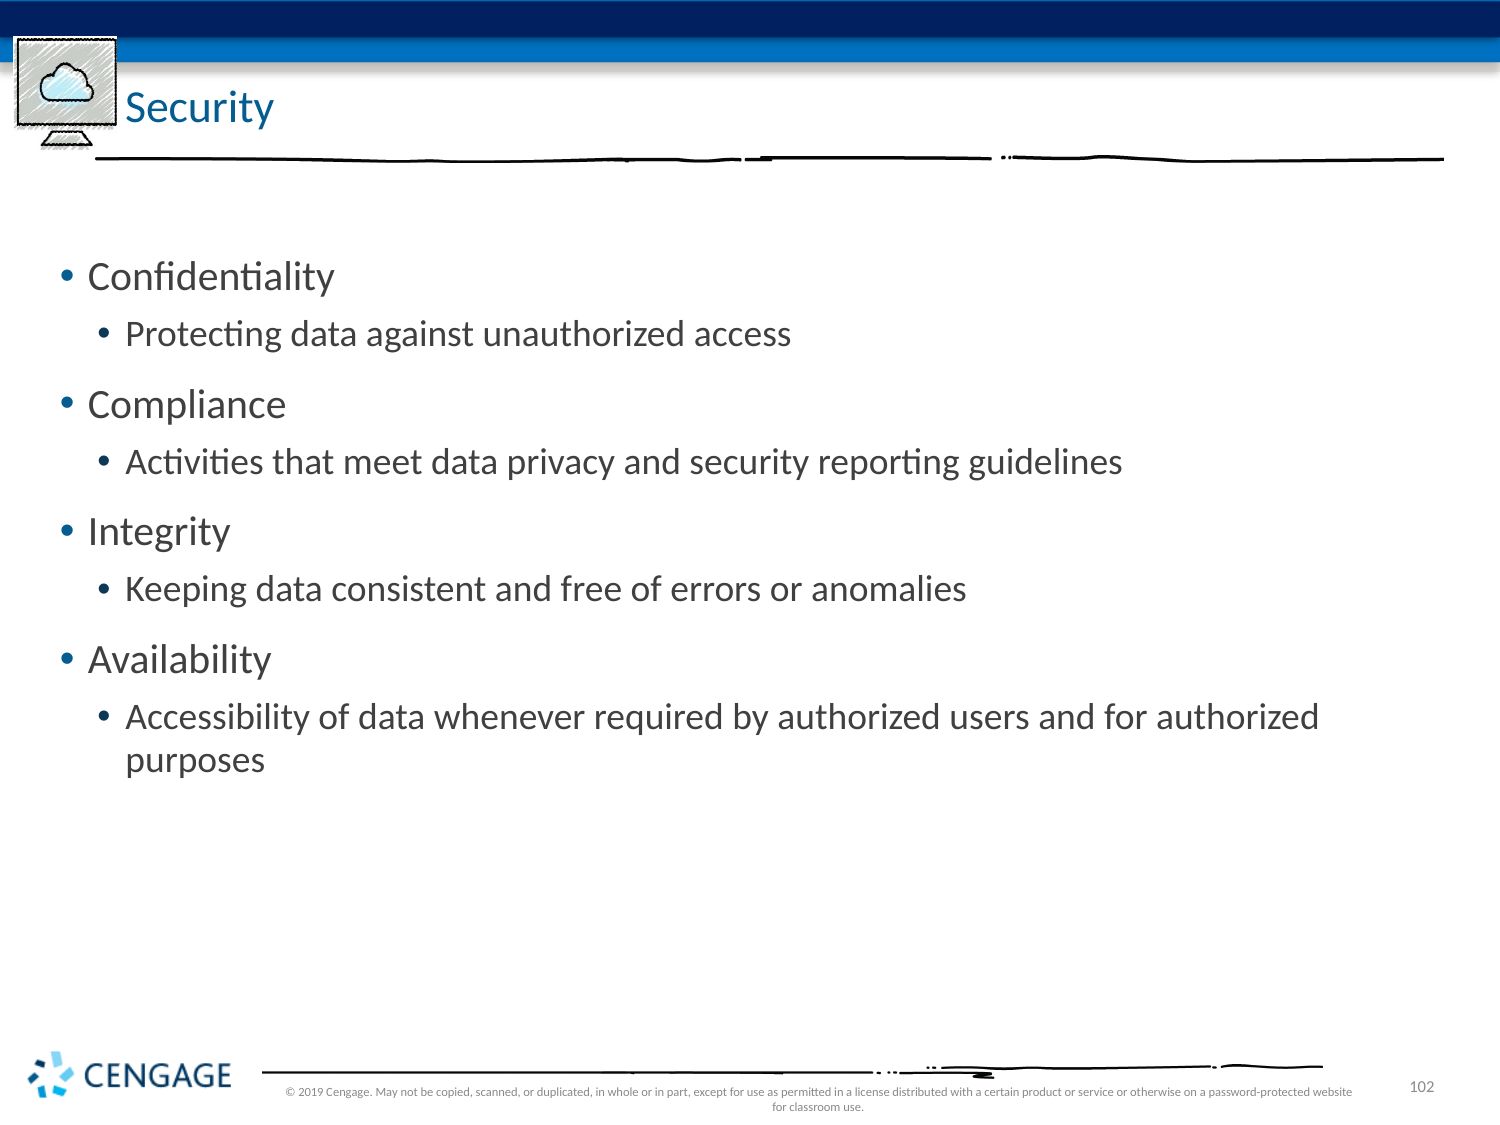

# Security
Confidentiality
Protecting data against unauthorized access
Compliance
Activities that meet data privacy and security reporting guidelines
Integrity
Keeping data consistent and free of errors or anomalies
Availability
Accessibility of data whenever required by authorized users and for authorized purposes
© 2019 Cengage. May not be copied, scanned, or duplicated, in whole or in part, except for use as permitted in a license distributed with a certain product or service or otherwise on a password-protected website for classroom use.